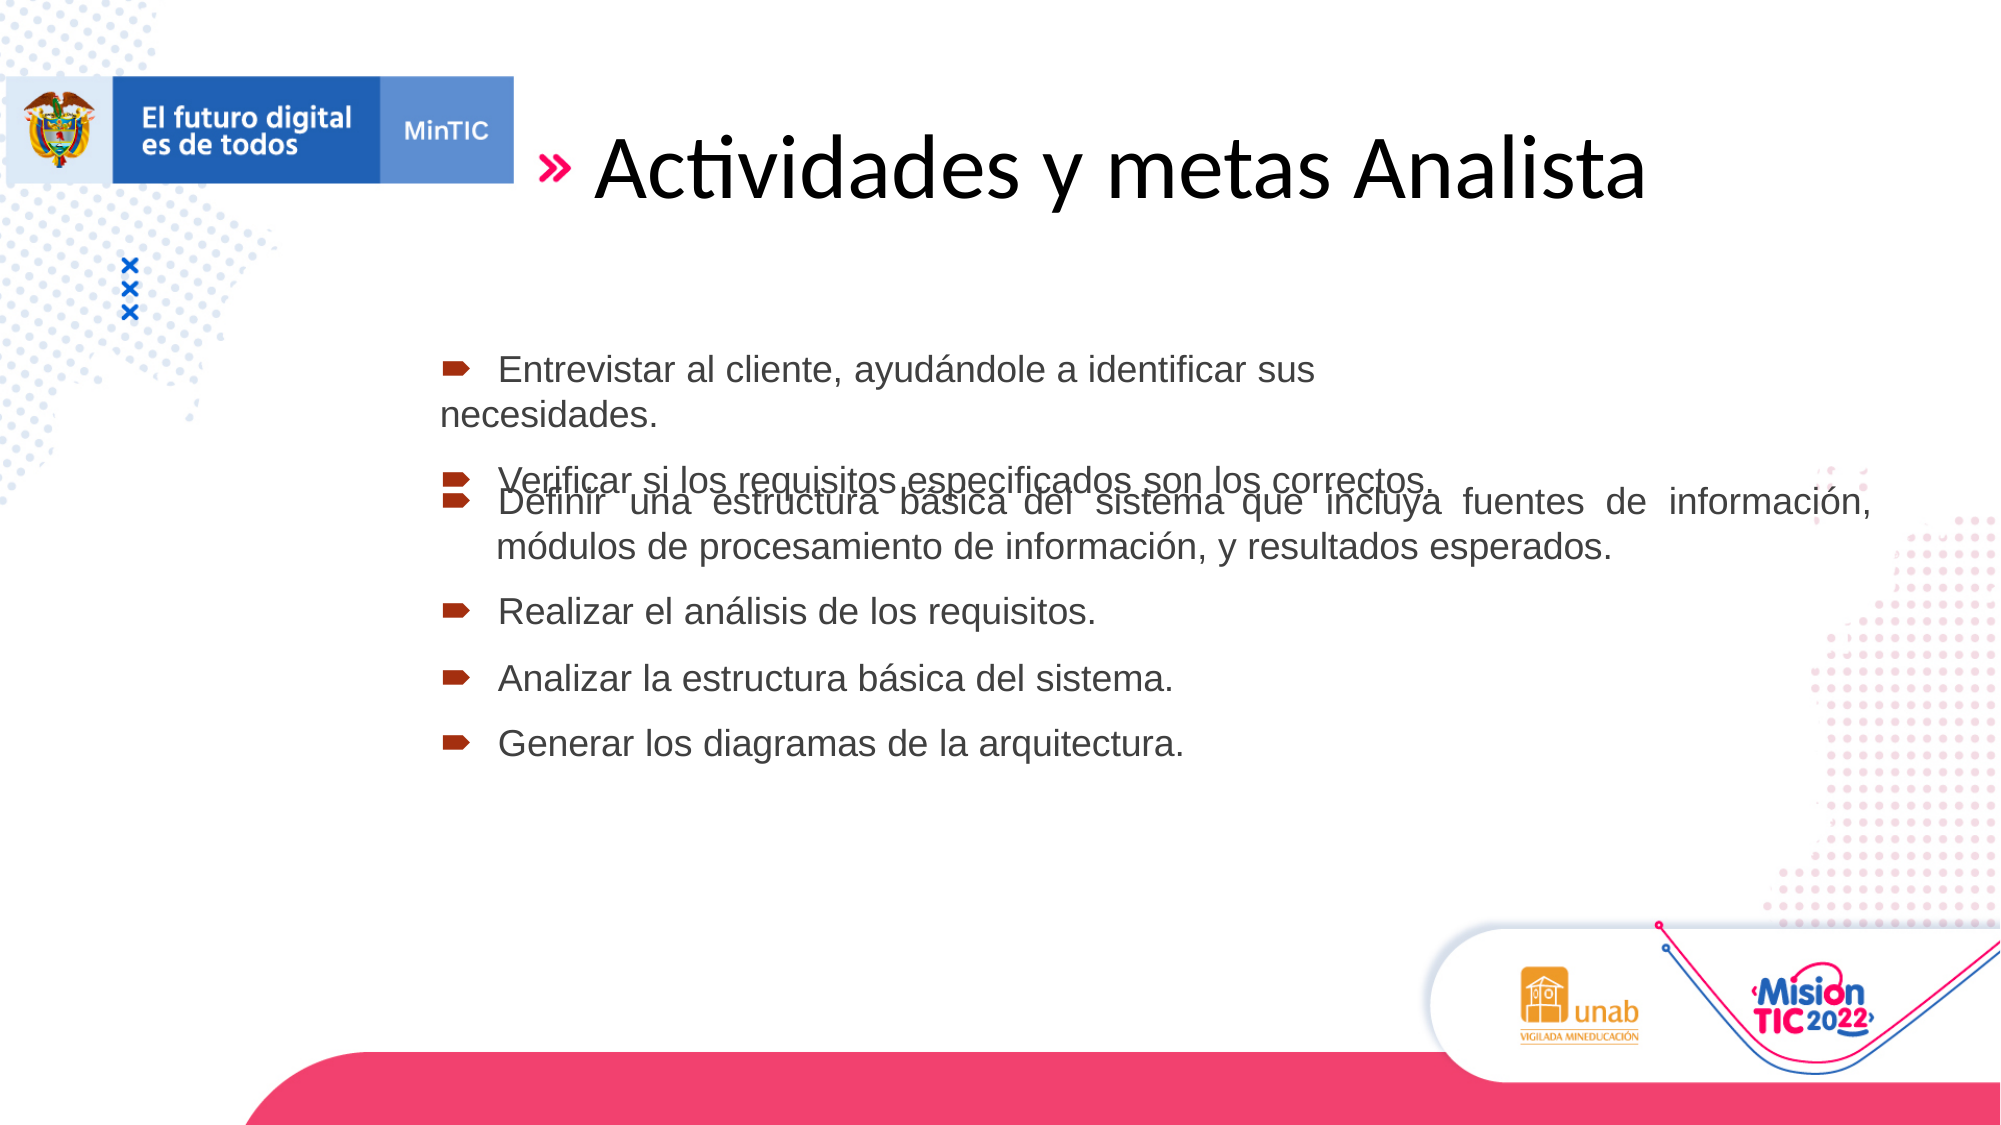

# Actividades y metas Analista
🠶	Entrevistar al cliente, ayudándole a identificar sus necesidades.
🠶	Verificar si los requisitos especificados son los correctos.
🠶	Definir	una	estructura	básica	del	sistema	que	incluya	fuentes	de	información,
módulos de procesamiento de información, y resultados esperados.
🠶	Realizar el análisis de los requisitos.
🠶	Analizar la estructura básica del sistema.
🠶	Generar los diagramas de la arquitectura.